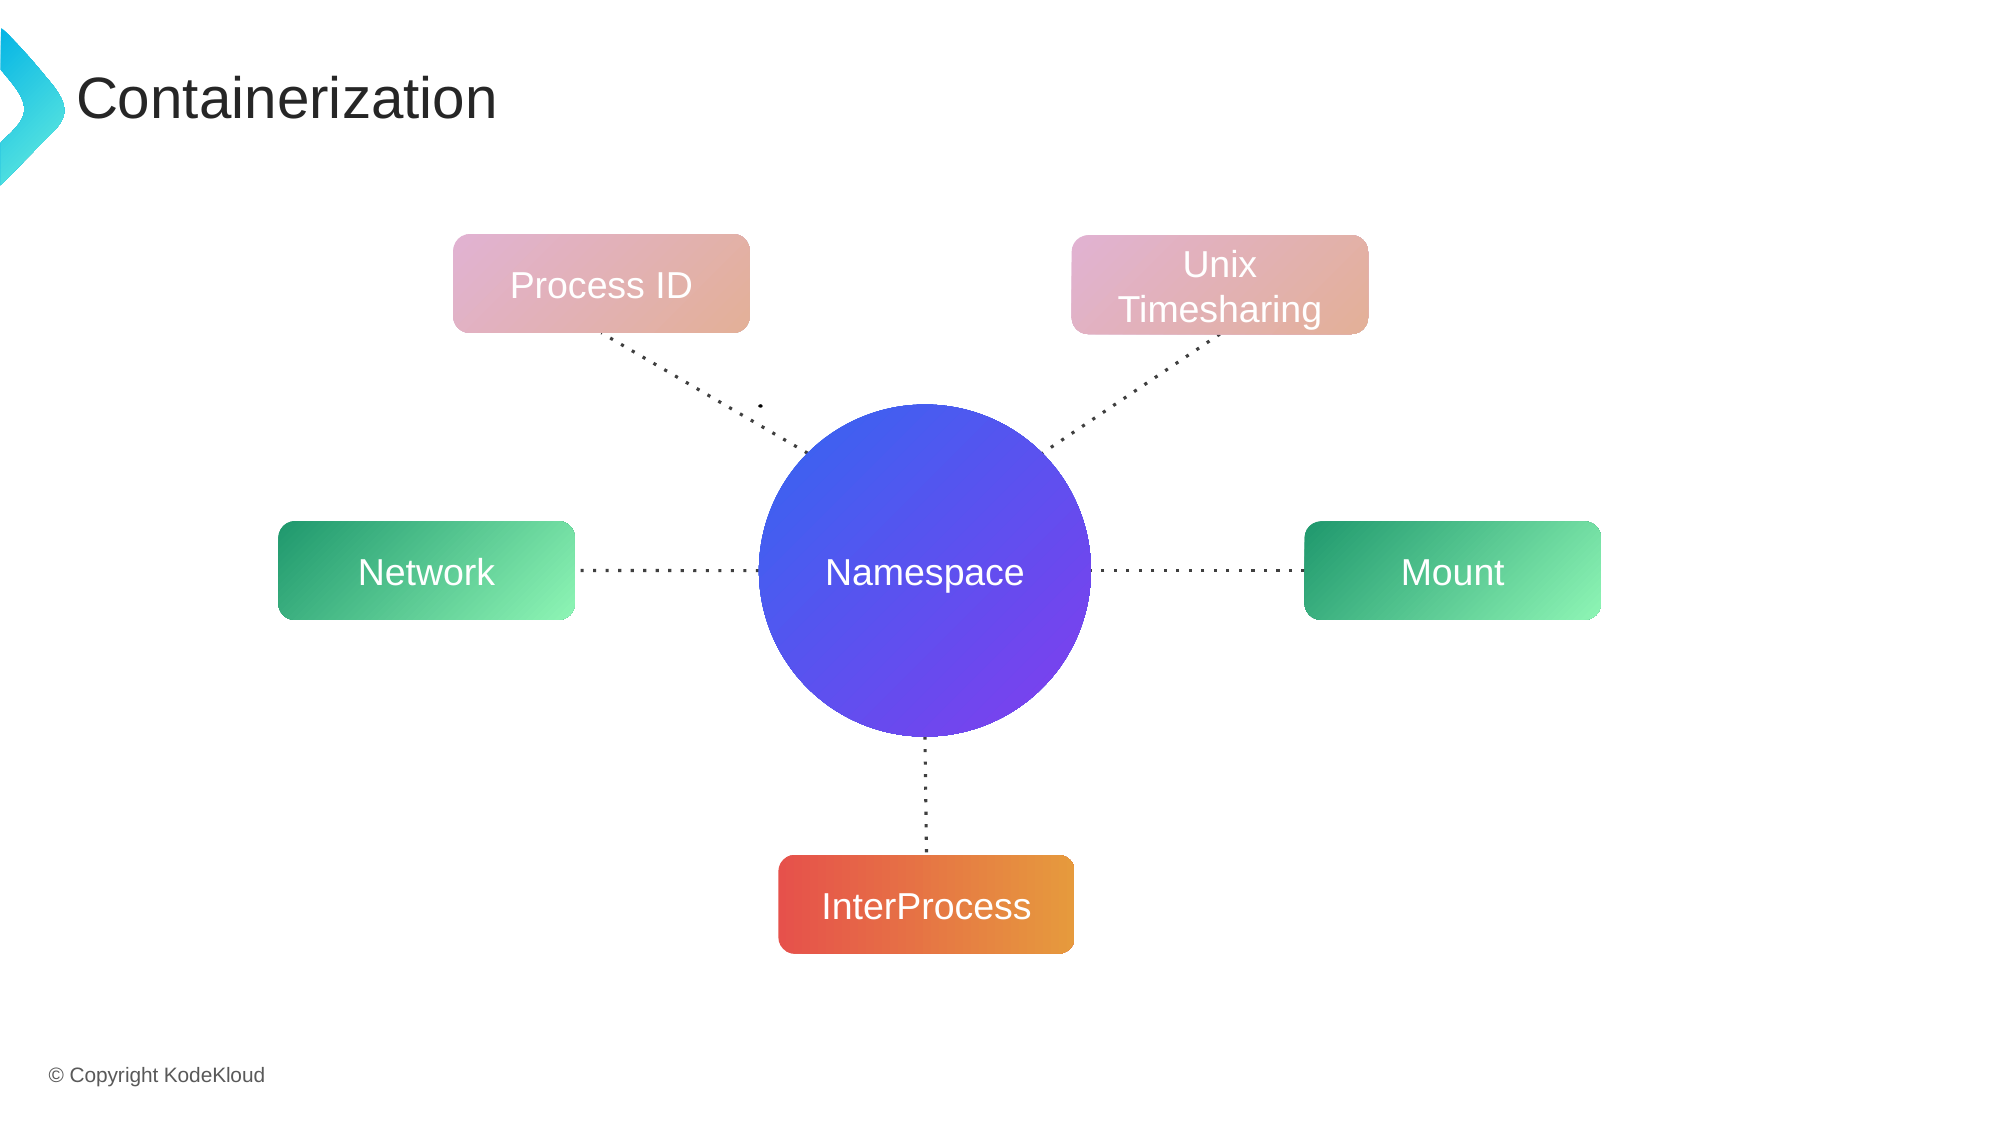

# Containerization
Process ID
Unix Timesharing
Namespace
Network
Mount
InterProcess